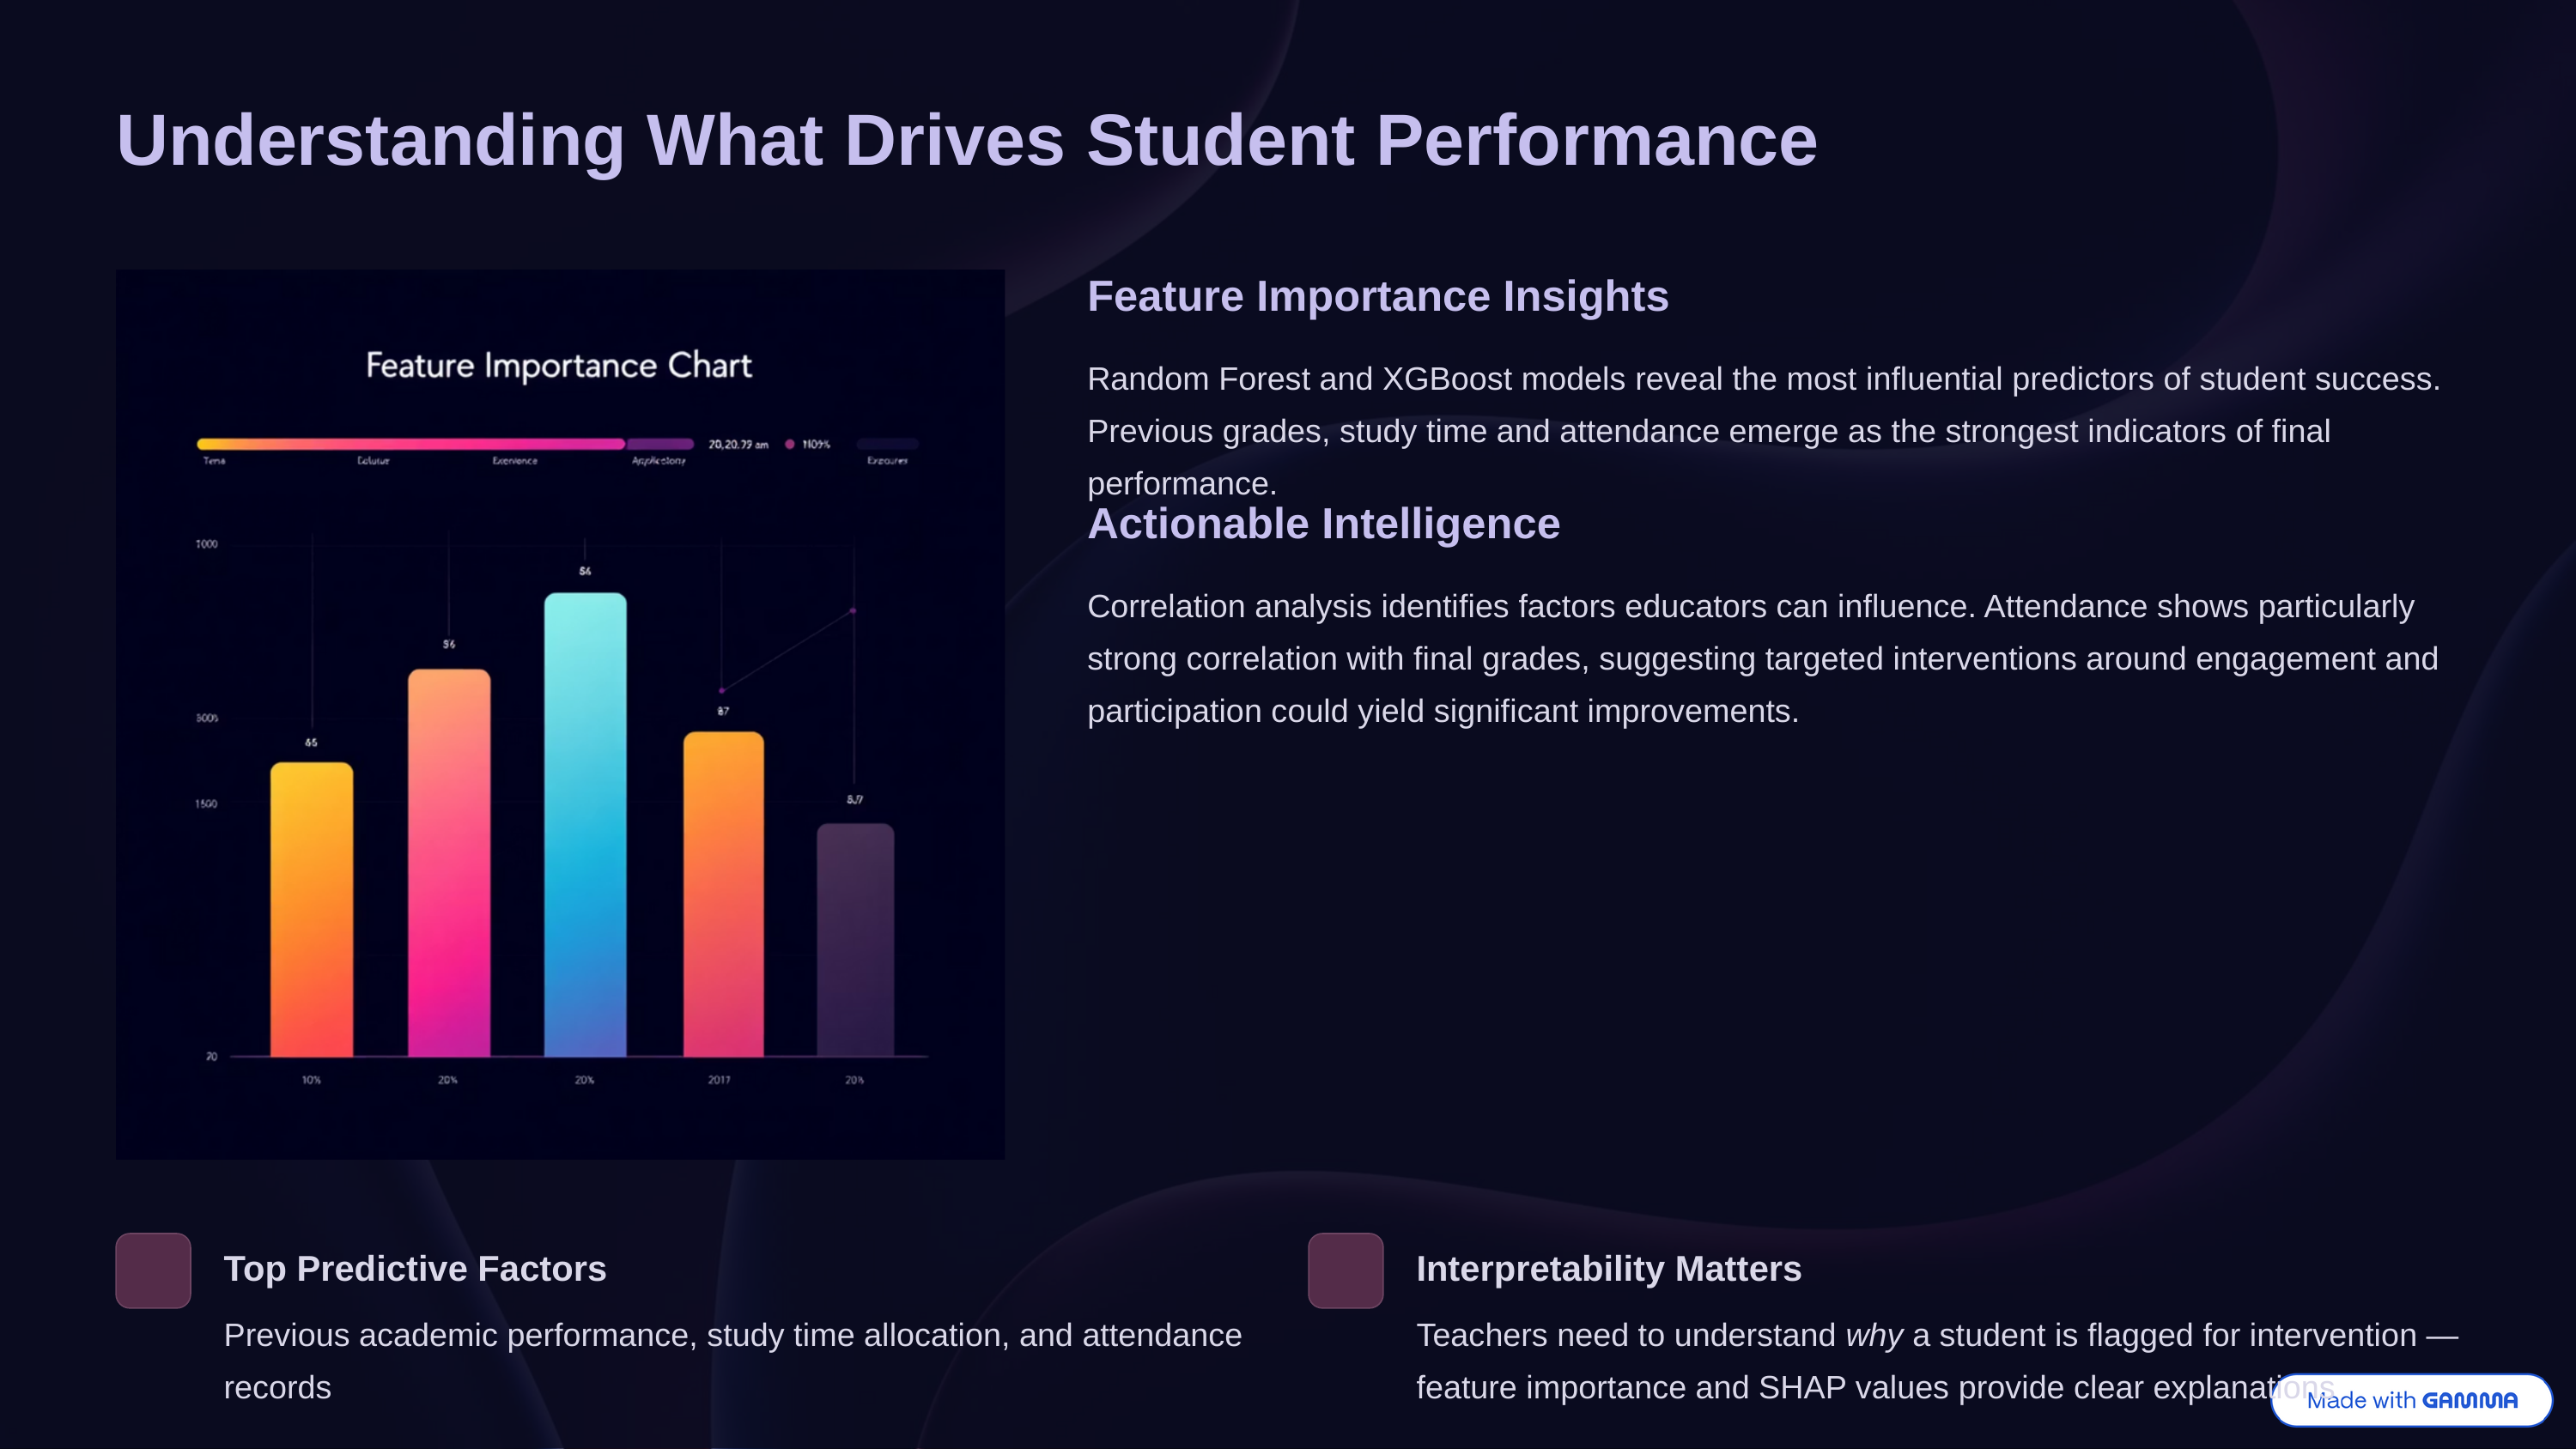

Understanding What Drives Student Performance
Feature Importance Insights

Random Forest and XGBoost models reveal the most influential predictors of student success. Previous grades, study time and attendance emerge as the strongest indicators of final performance.
Actionable Intelligence
Correlation analysis identifies factors educators can influence. Attendance shows particularly strong correlation with final grades, suggesting targeted interventions around engagement and participation could yield significant improvements.

Top Predictive Factors
Interpretability Matters
Previous academic performance, study time allocation, and attendance records
Teachers need to understand why a student is flagged for intervention — feature importance and SHAP values provide clear explanations